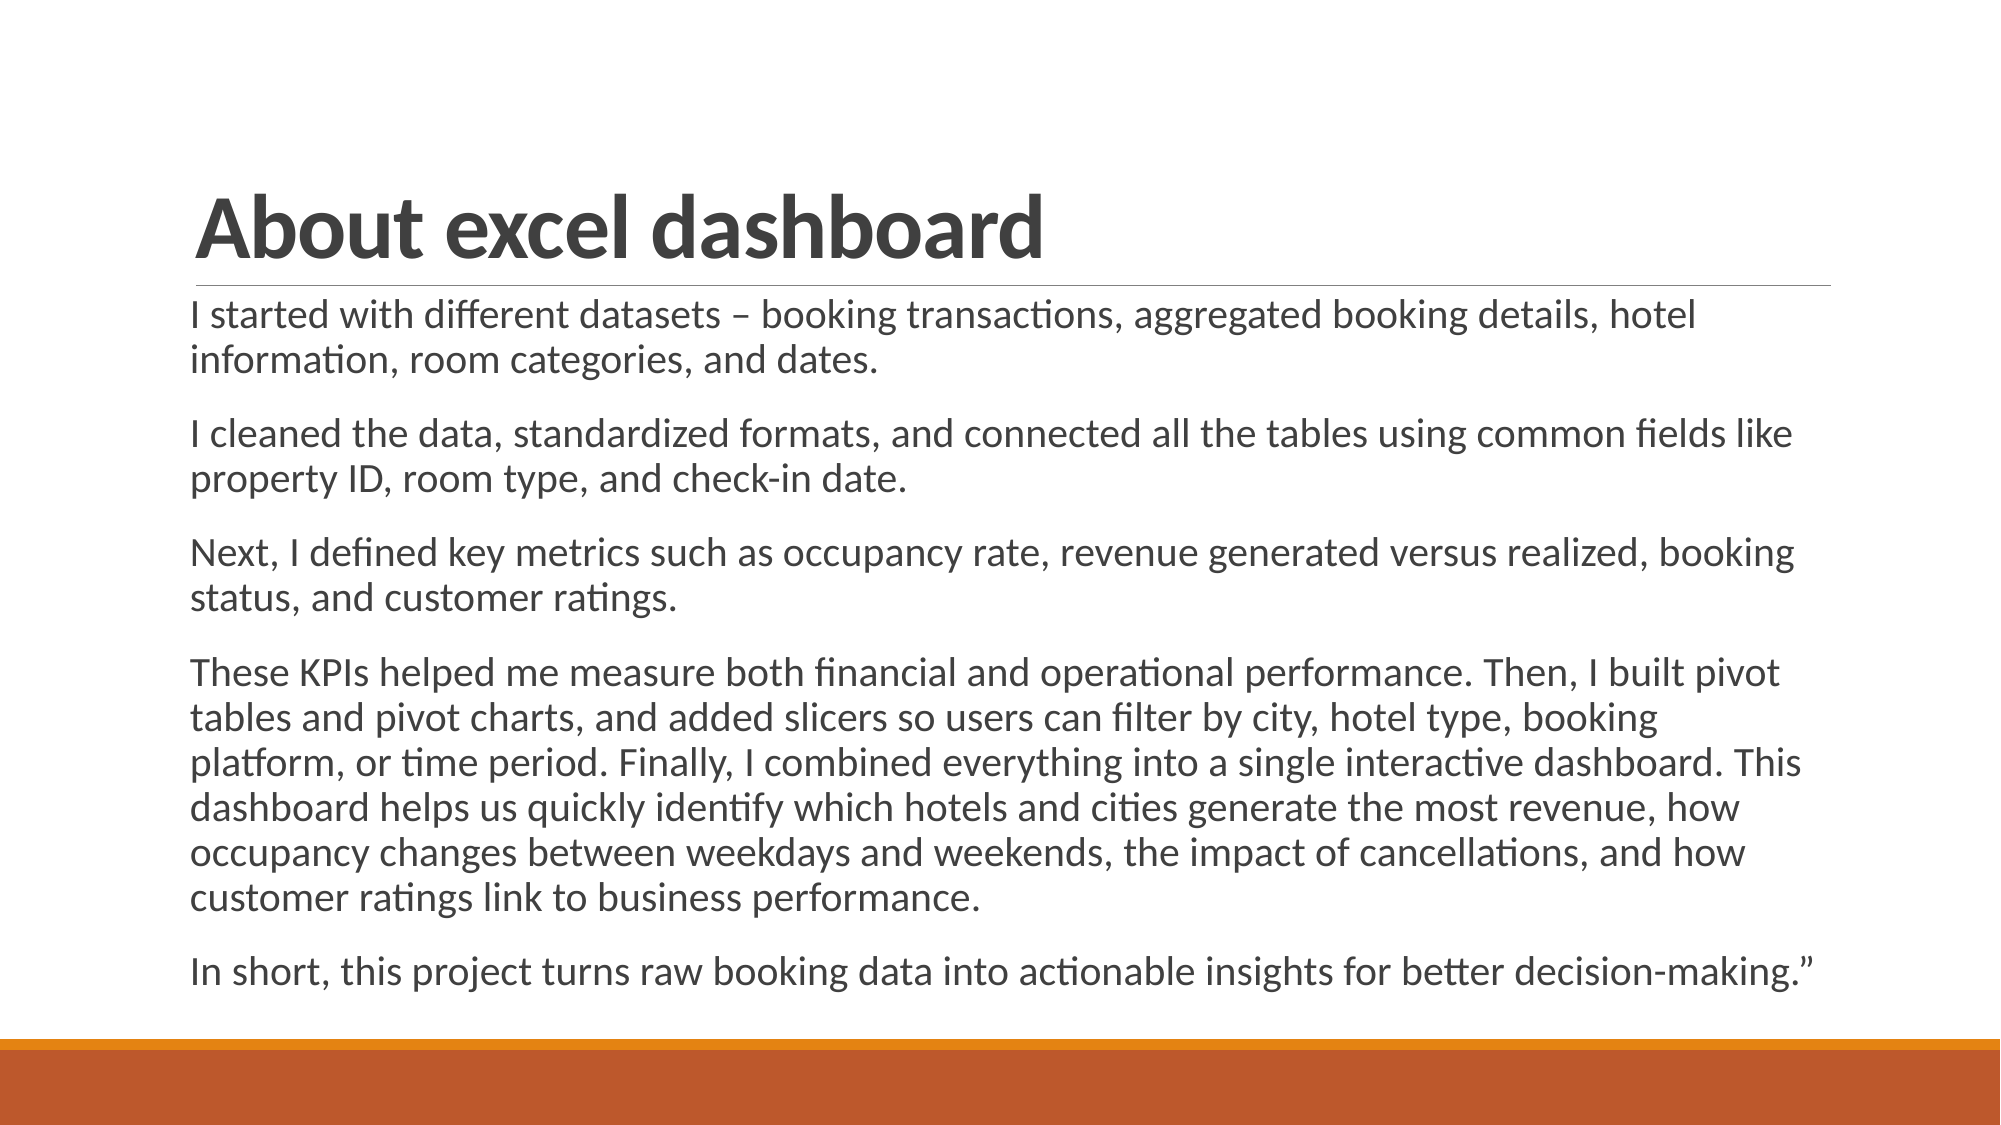

# About excel dashboard
I started with different datasets – booking transactions, aggregated booking details, hotel information, room categories, and dates.
I cleaned the data, standardized formats, and connected all the tables using common fields like property ID, room type, and check-in date.
Next, I defined key metrics such as occupancy rate, revenue generated versus realized, booking status, and customer ratings.
These KPIs helped me measure both financial and operational performance. Then, I built pivot tables and pivot charts, and added slicers so users can filter by city, hotel type, booking platform, or time period. Finally, I combined everything into a single interactive dashboard. This dashboard helps us quickly identify which hotels and cities generate the most revenue, how occupancy changes between weekdays and weekends, the impact of cancellations, and how customer ratings link to business performance.
In short, this project turns raw booking data into actionable insights for better decision-making.”